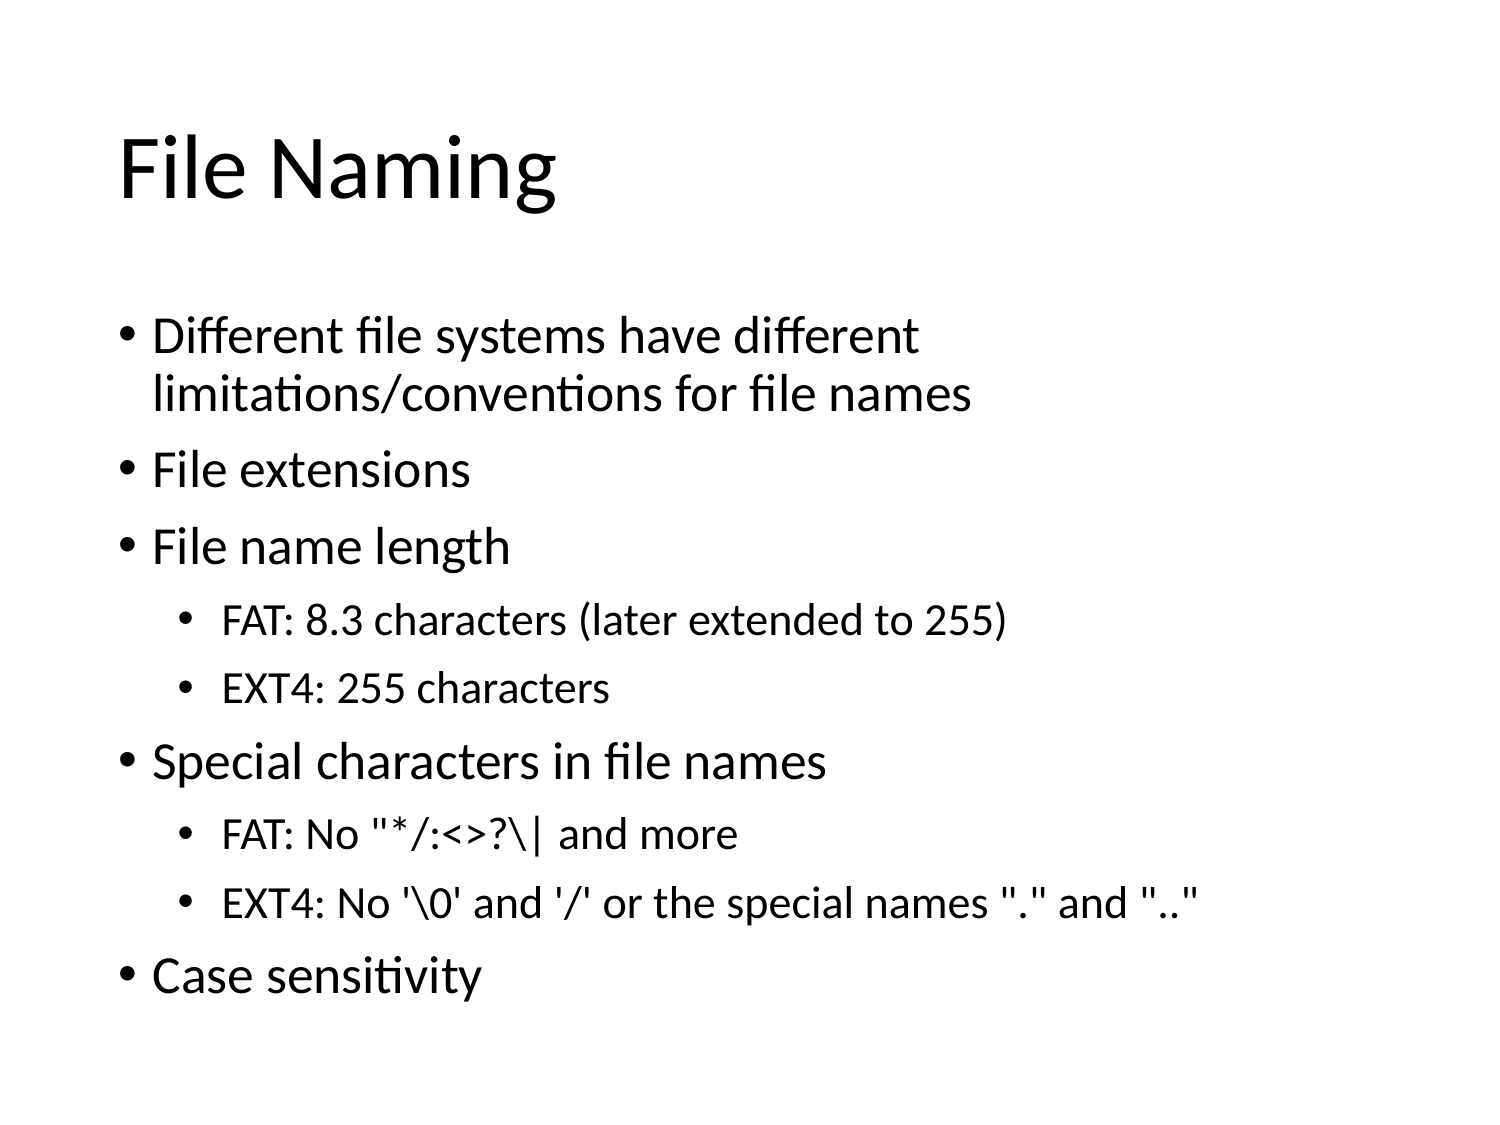

# File Naming
Different file systems have different limitations/conventions for file names
File extensions
File name length
FAT: 8.3 characters (later extended to 255)
EXT4: 255 characters
Special characters in file names
FAT: No "*/:<>?\| and more
EXT4: No '\0' and '/' or the special names "." and ".."
Case sensitivity